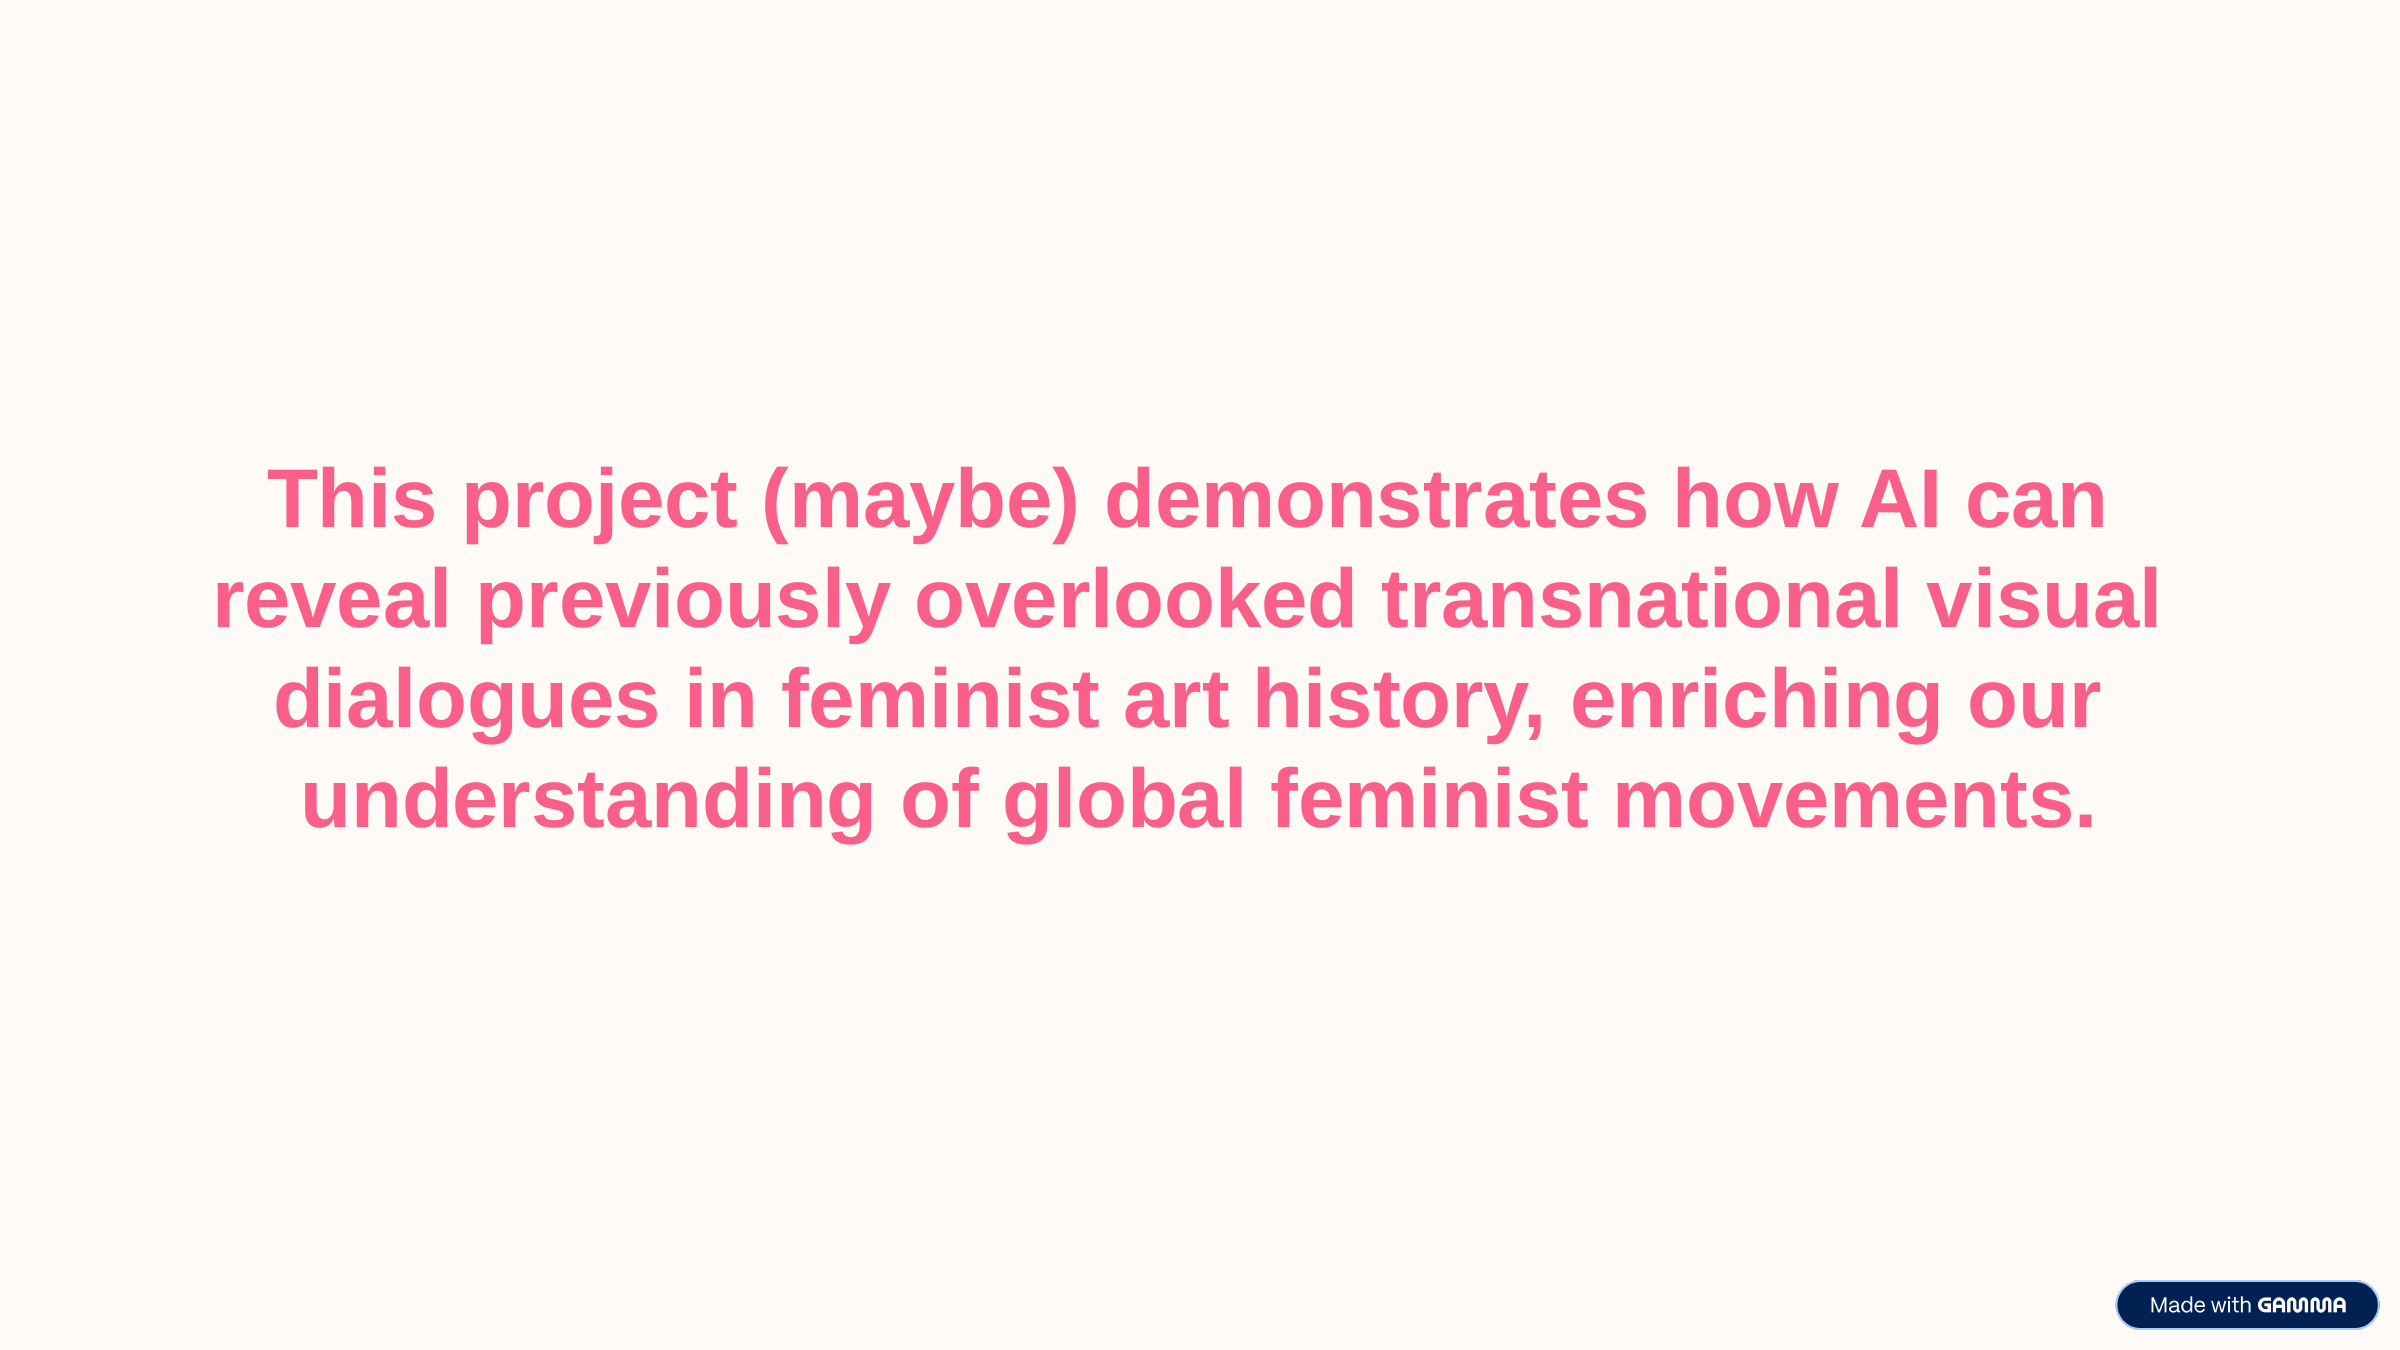

This project (maybe) demonstrates how AI can
reveal previously overlooked transnational visual
dialogues in feminist art history, enriching our
understanding of global feminist movements.